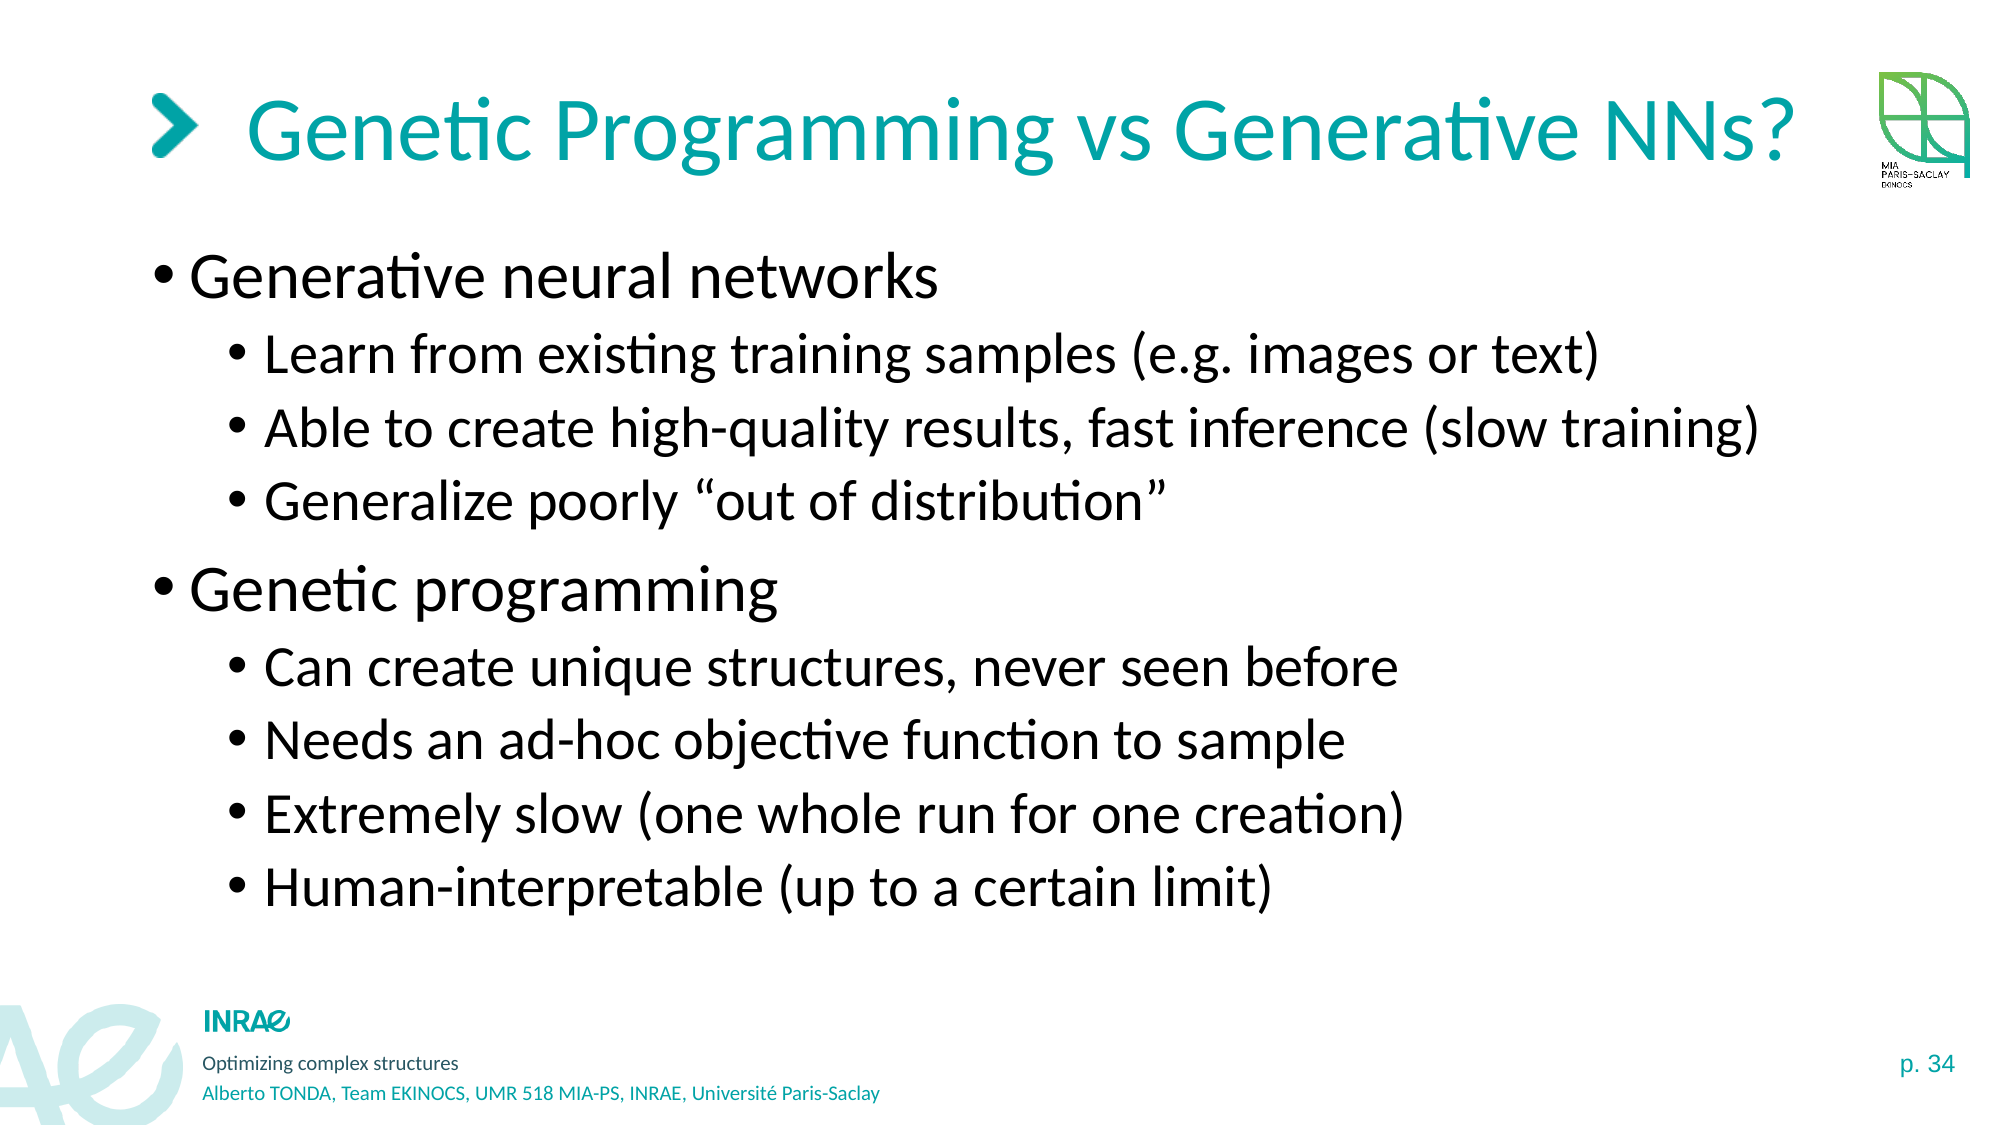

# Genetic Programming vs Generative NNs?
Generative neural networks
Learn from existing training samples (e.g. images or text)
Able to create high-quality results, fast inference (slow training)
Generalize poorly “out of distribution”
Genetic programming
Can create unique structures, never seen before
Needs an ad-hoc objective function to sample
Extremely slow (one whole run for one creation)
Human-interpretable (up to a certain limit)